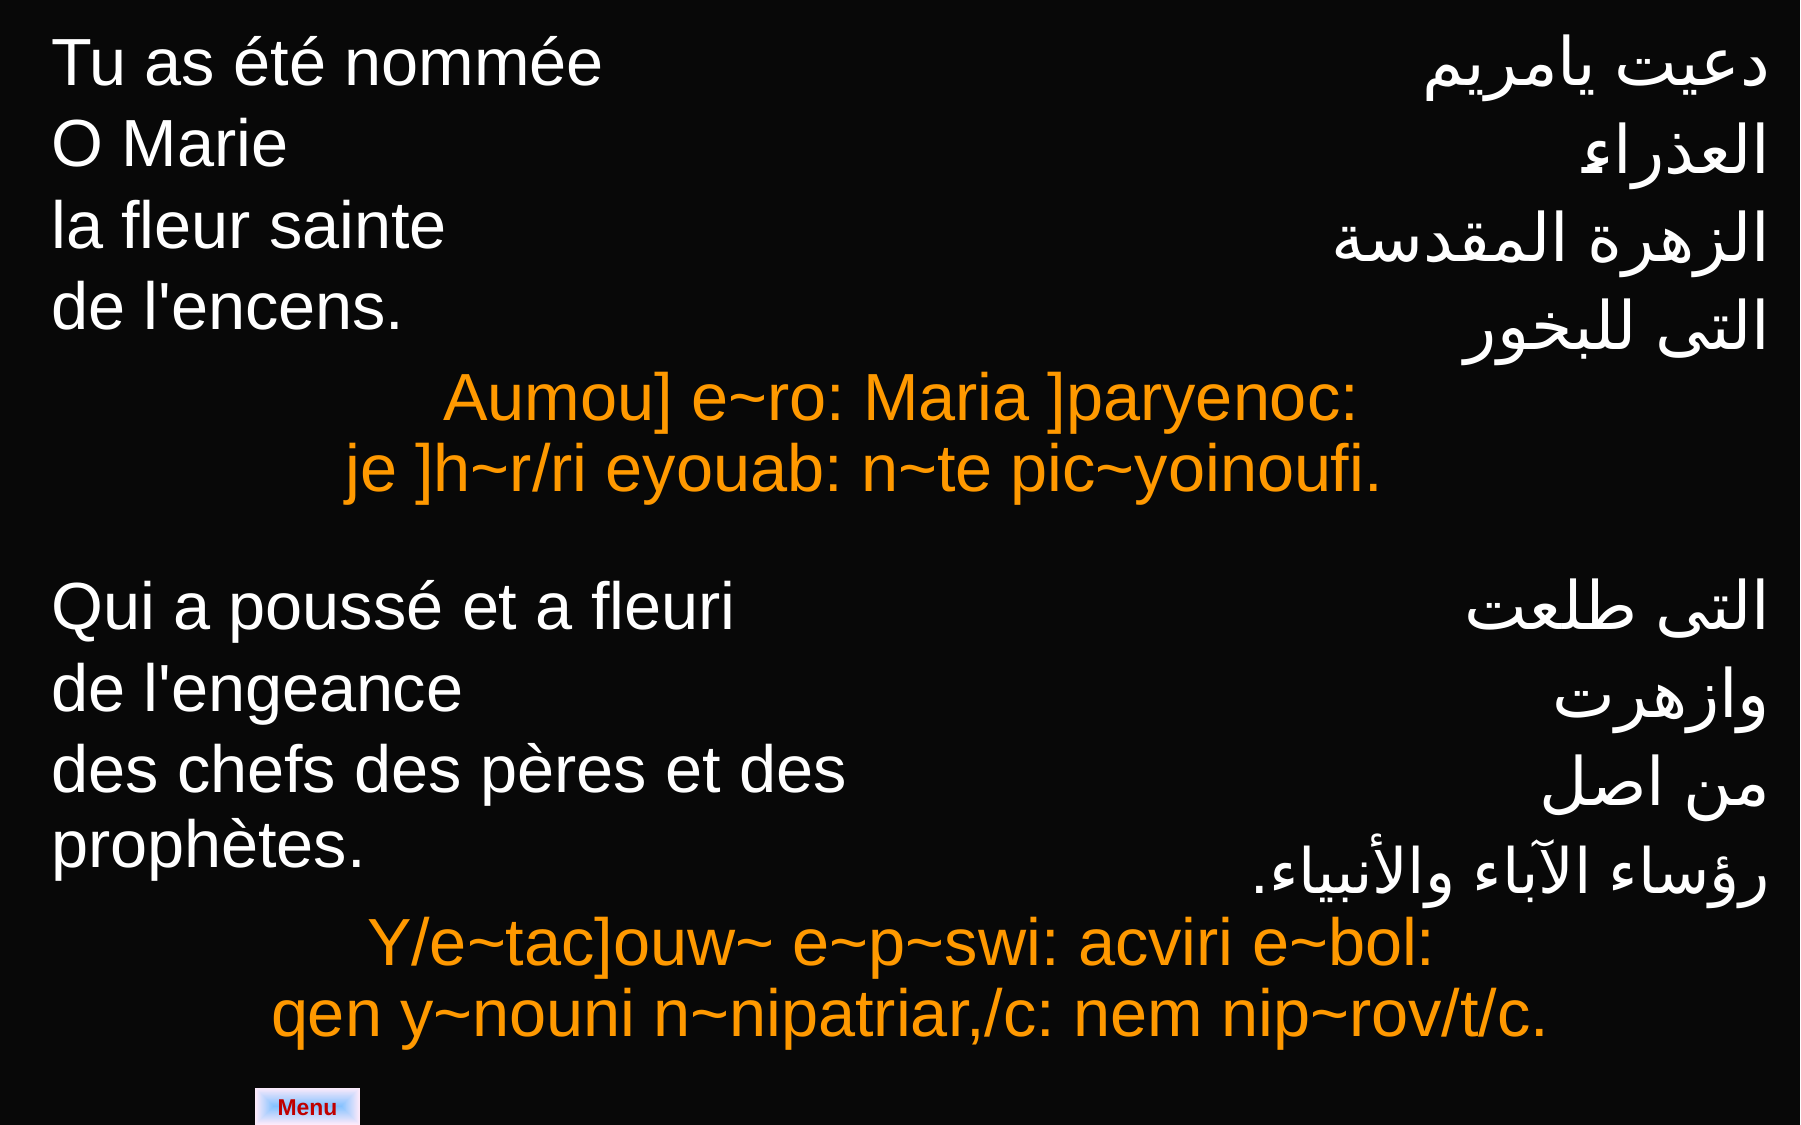

| Tu as été nommée O Marie la fleur sainte de l'encens. | دعيت يامريم العذراء الزهرة المقدسة التى للبخور |
| --- | --- |
| Aumou] e~ro: Maria ]paryenoc: je ]h~r/ri eyouab: n~te pic~yoinoufi. |  |
| Qui a poussé et a fleuri de l'engeance des chefs des pères et des prophètes. | التى طلعت وازهرت من اصل رؤساء الآباء والأنبياء. |
| --- | --- |
| Y/e~tac]ouw~ e~p~swi: acviri e~bol: qen y~nouni n~nipatriar,/c: nem nip~rov/t/c. |  |

Menu